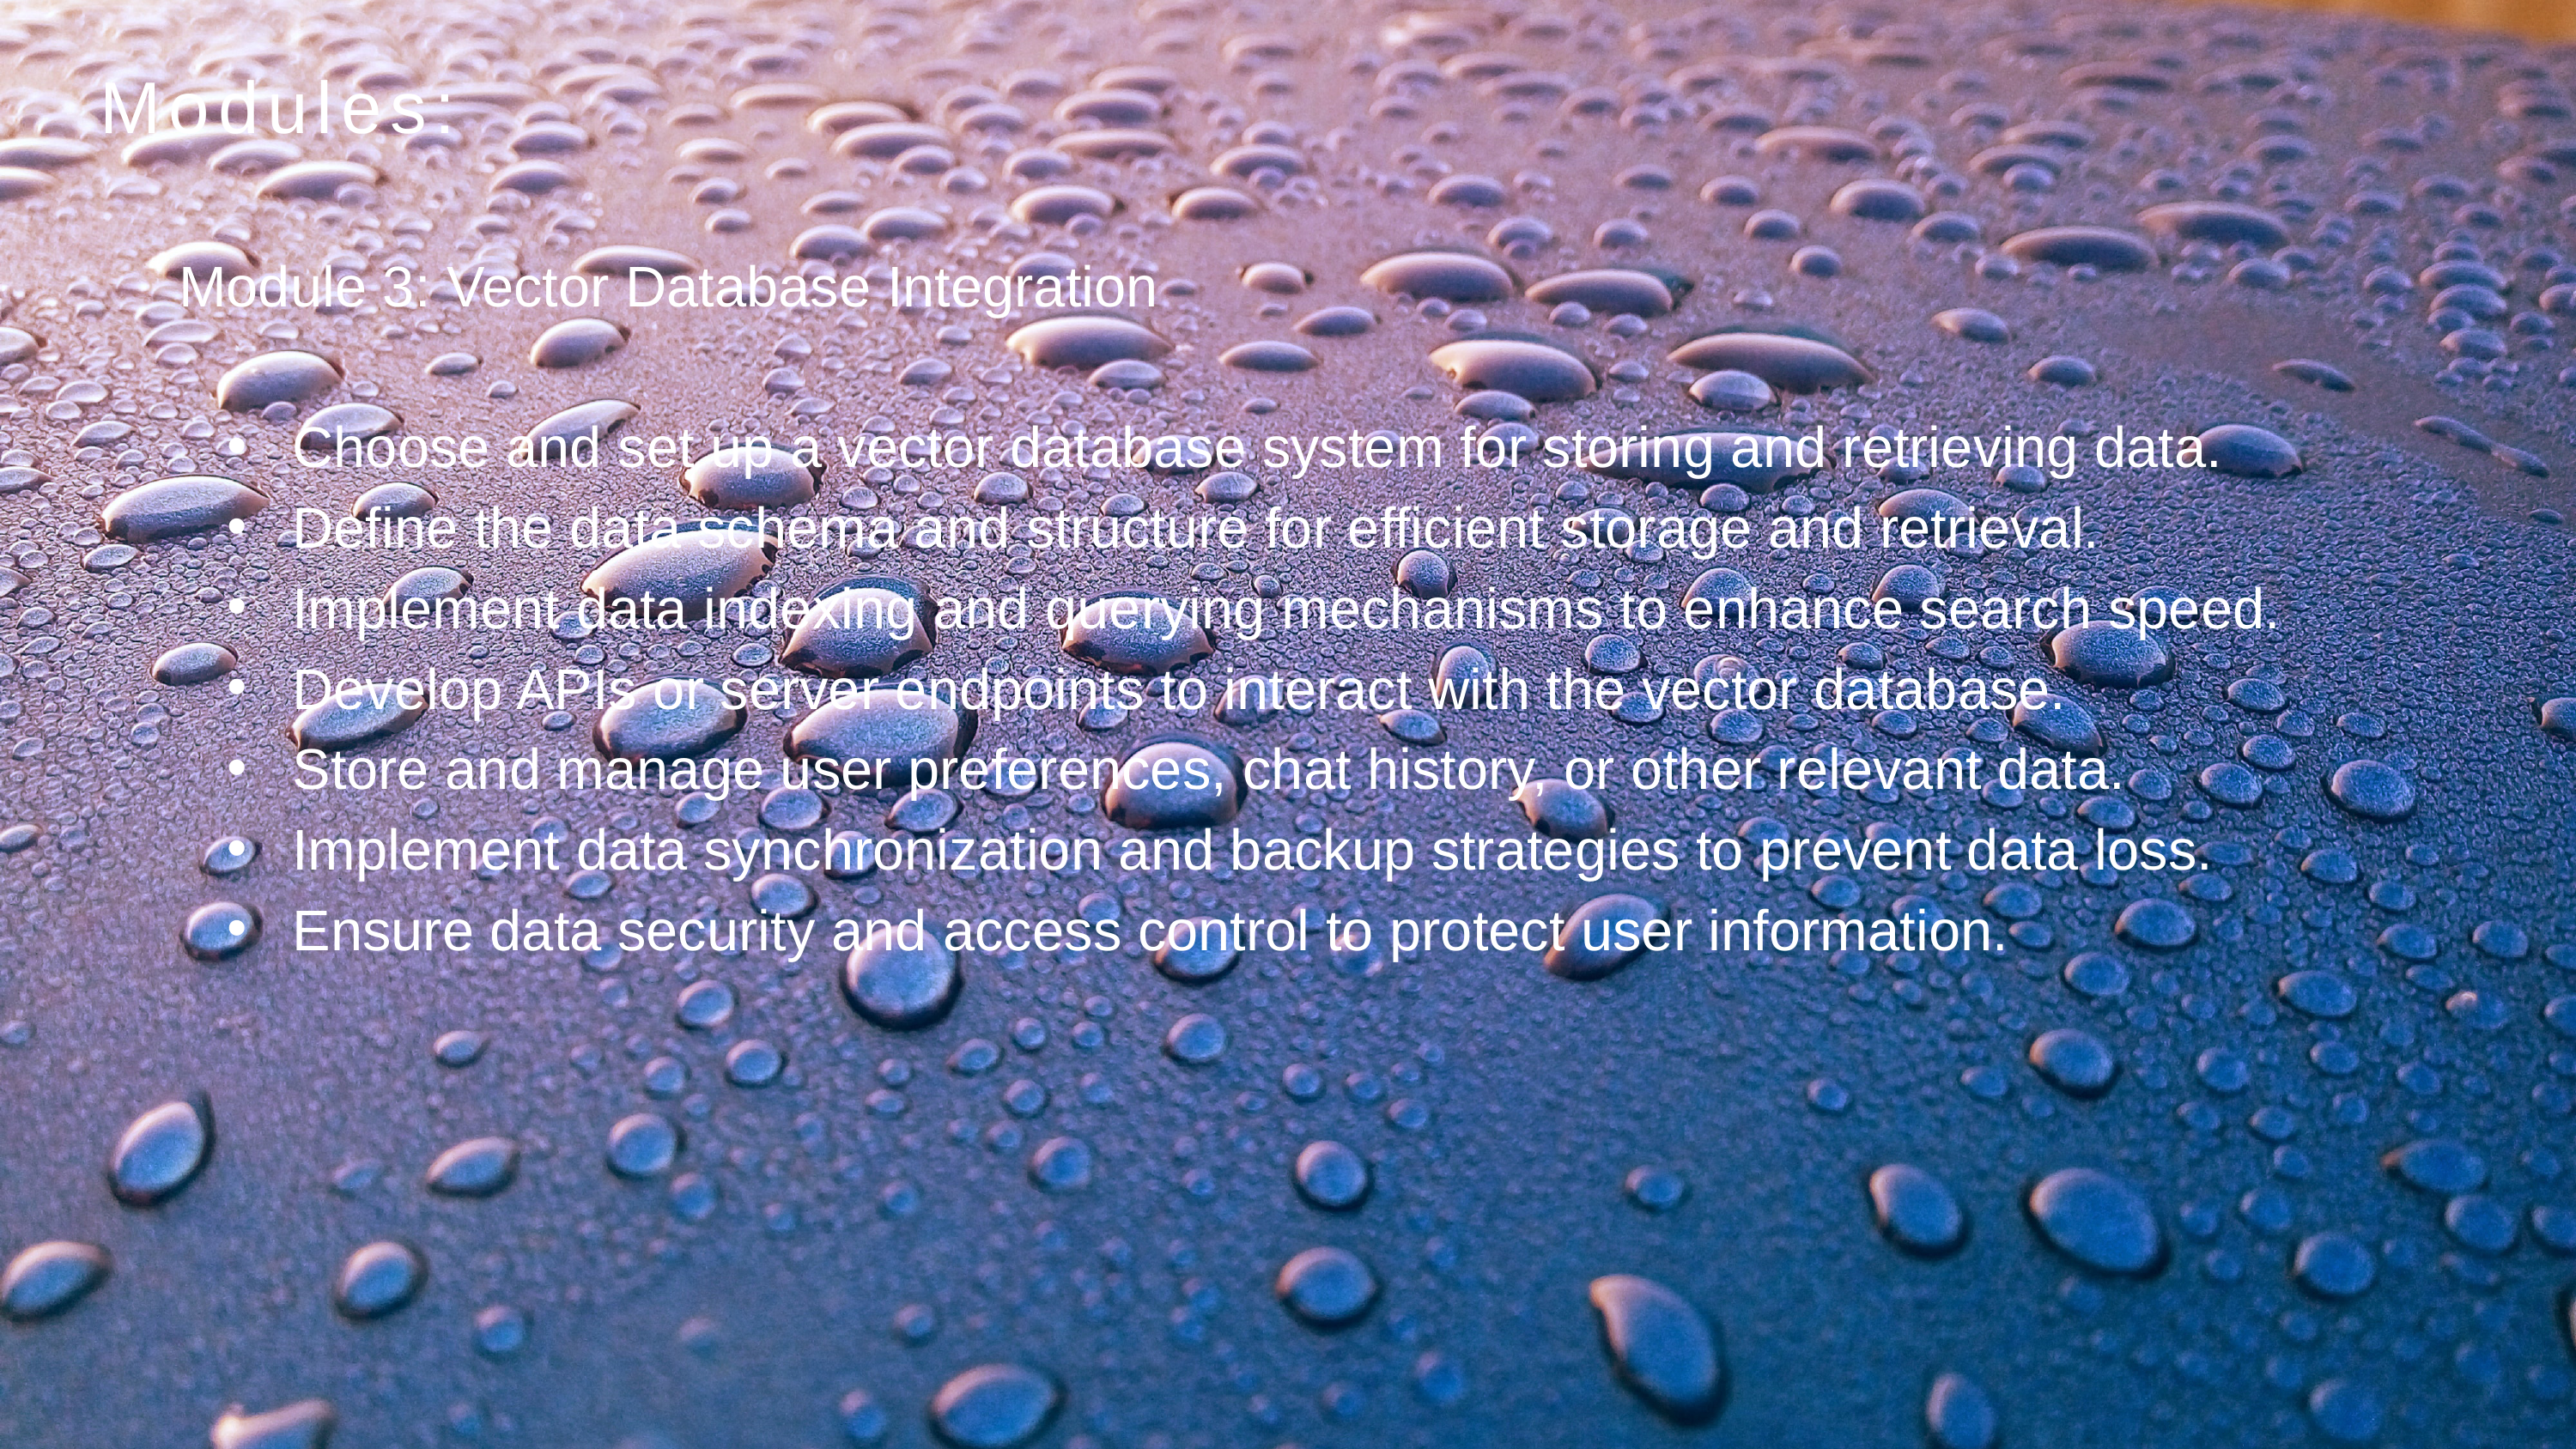

Modules:
Module 3: Vector Database Integration​
​
 Choose and set up a vector database system for storing and retrieving data.​
 Define the data schema and structure for efficient storage and retrieval.​
 Implement data indexing and querying mechanisms to enhance search speed.​
 Develop APIs or server endpoints to interact with the vector database.​
 Store and manage user preferences, chat history, or other relevant data.​
 Implement data synchronization and backup strategies to prevent data loss.​
 Ensure data security and access control to protect user information.​
​